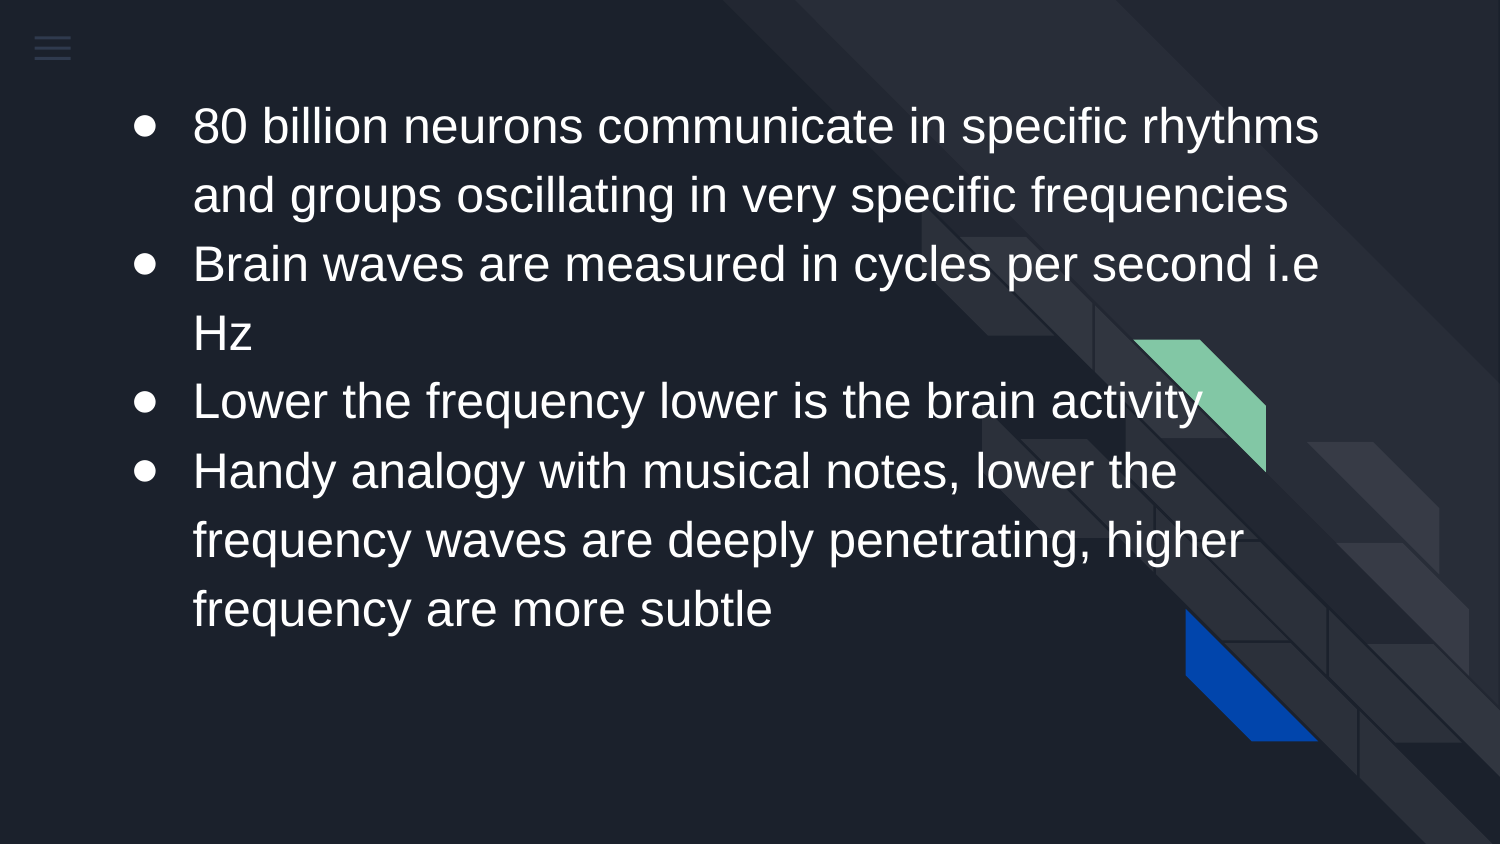

80 billion neurons communicate in specific rhythms and groups oscillating in very specific frequencies
Brain waves are measured in cycles per second i.e Hz
Lower the frequency lower is the brain activity
Handy analogy with musical notes, lower the frequency waves are deeply penetrating, higher frequency are more subtle